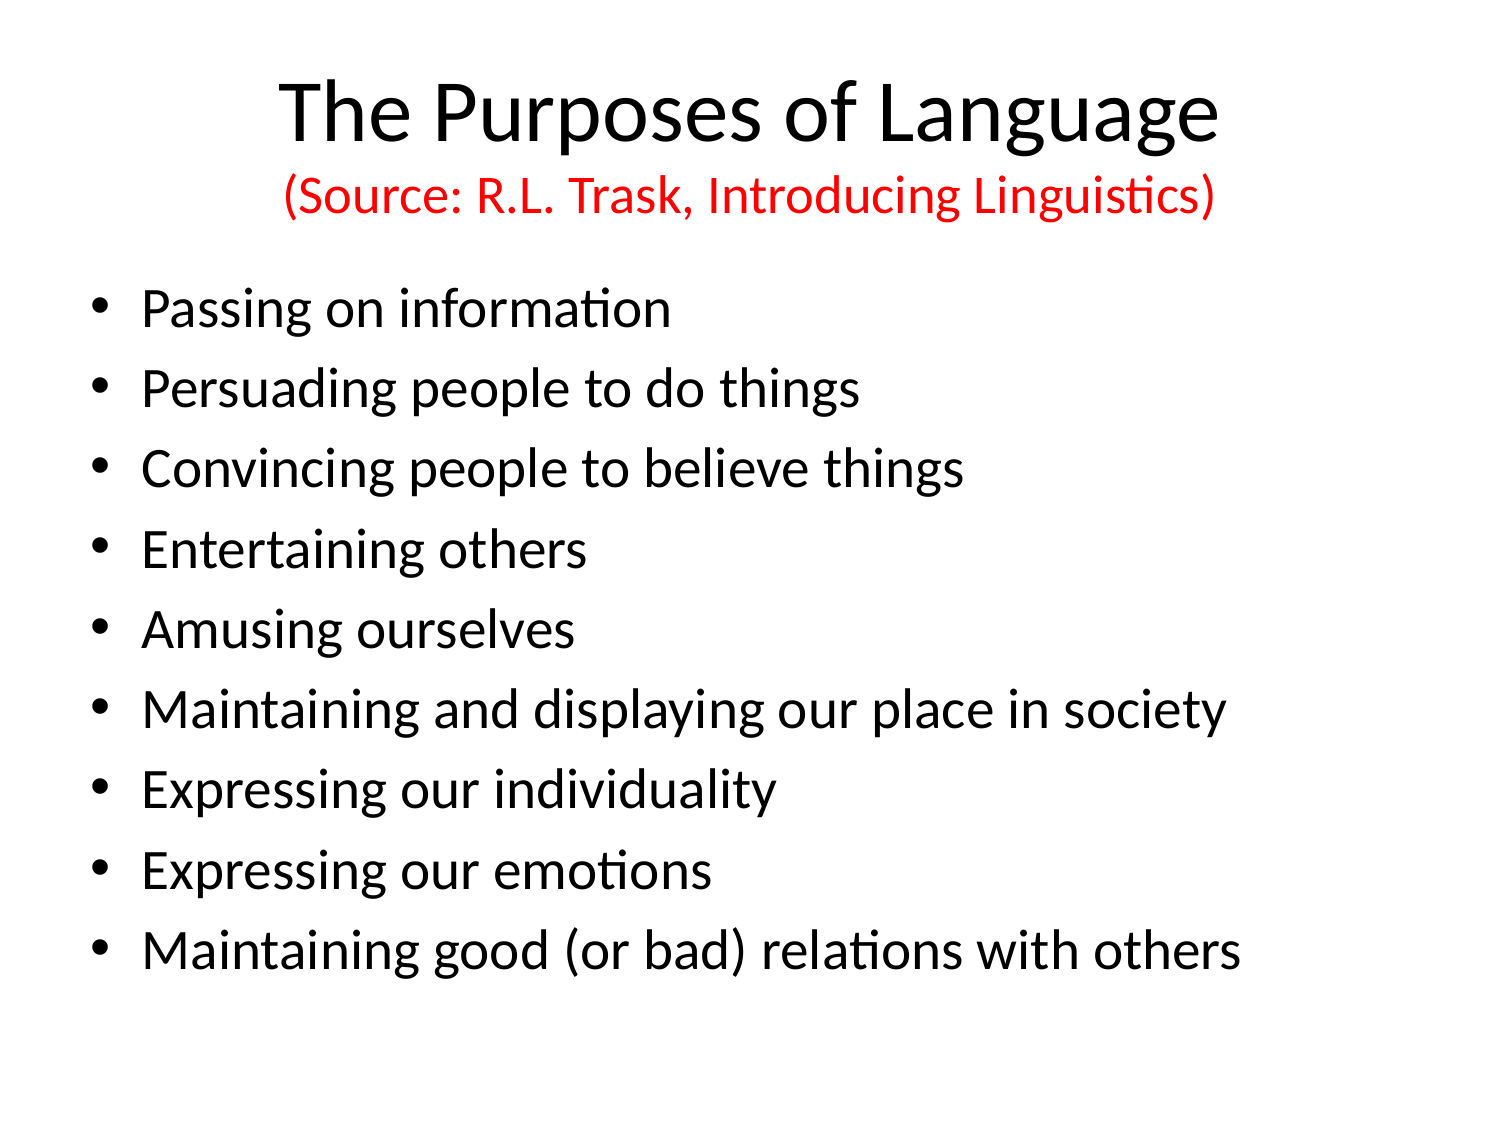

# The Purposes of Language (Source: R.L. Trask, Introducing Linguistics)
Passing on information
Persuading people to do things
Convincing people to believe things
Entertaining others
Amusing ourselves
Maintaining and displaying our place in society
Expressing our individuality
Expressing our emotions
Maintaining good (or bad) relations with others